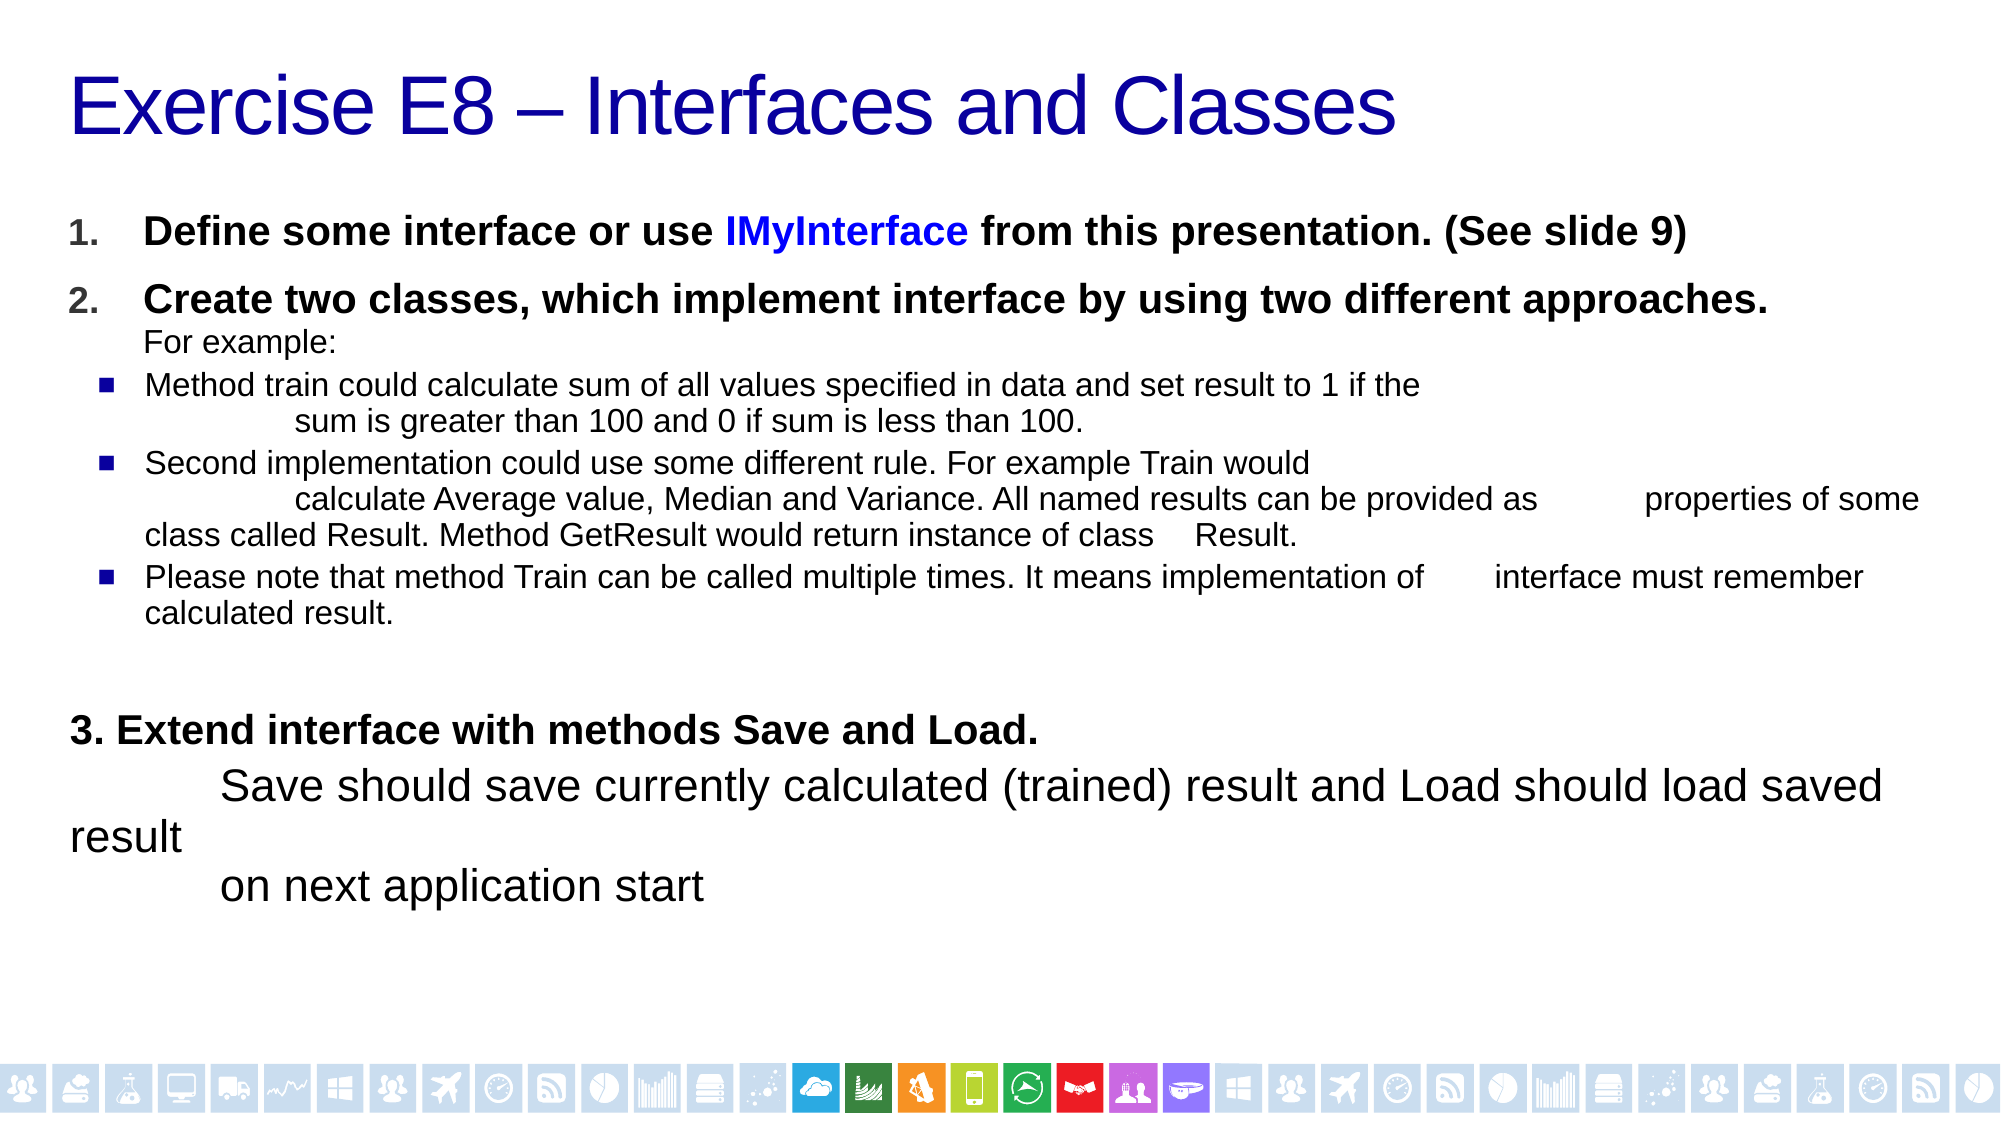

# Exercise E8 – Interfaces and Classes
Define some interface or use IMyInterface from this presentation. (See slide 9)
Create two classes, which implement interface by using two different approaches.
For example:
Method train could calculate sum of all values specified in data and set result to 1 if the
 	sum is greater than 100 and 0 if sum is less than 100.
Second implementation could use some different rule. For example Train would
	calculate Average value, Median and Variance. All named results can be provided as 	properties of some class called Result. Method GetResult would return instance of class 	Result.
Please note that method Train can be called multiple times. It means implementation of 	interface must remember calculated result.

3. Extend interface with methods Save and Load.
	Save should save currently calculated (trained) result and Load should load saved result
	on next application start